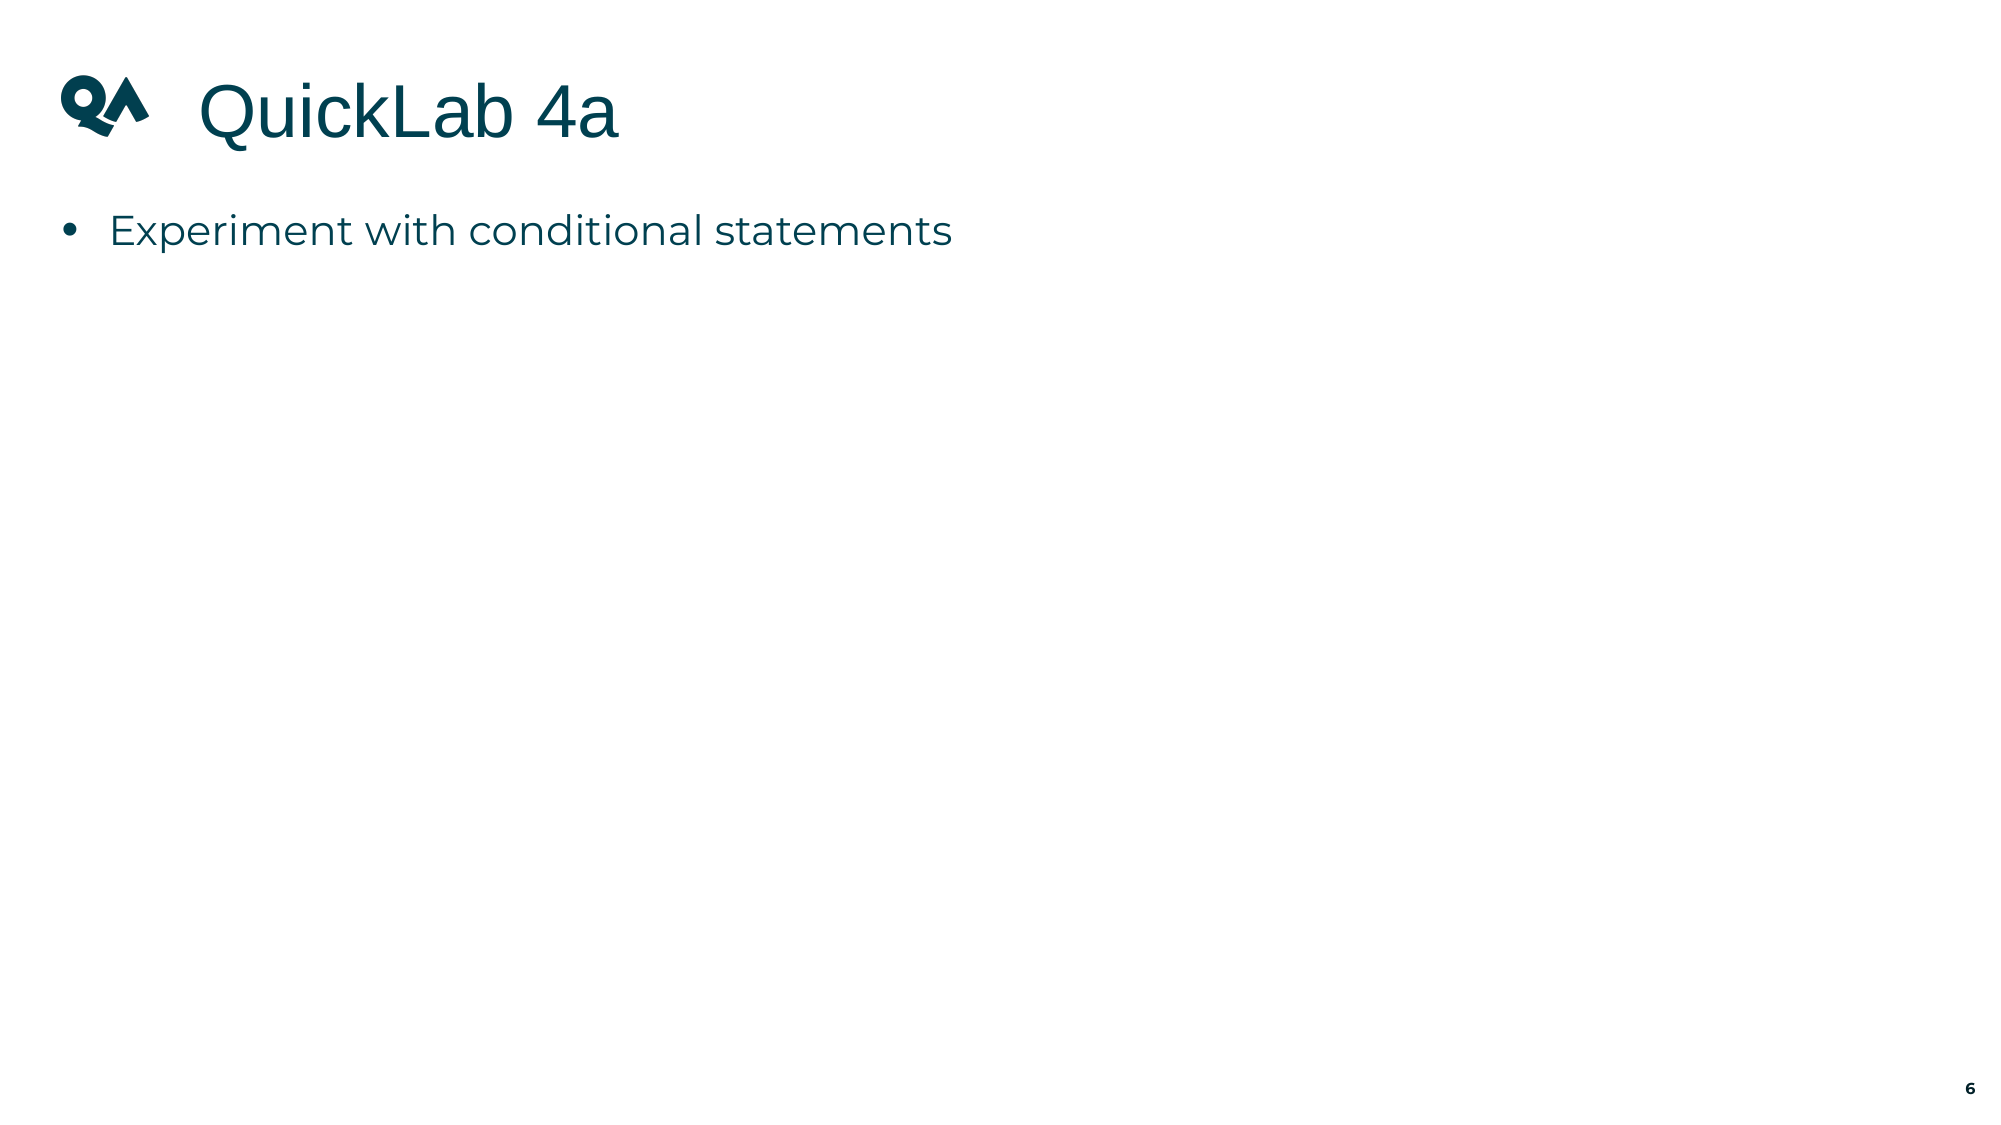

QuickLab 4a

Experiment with conditional statements
6